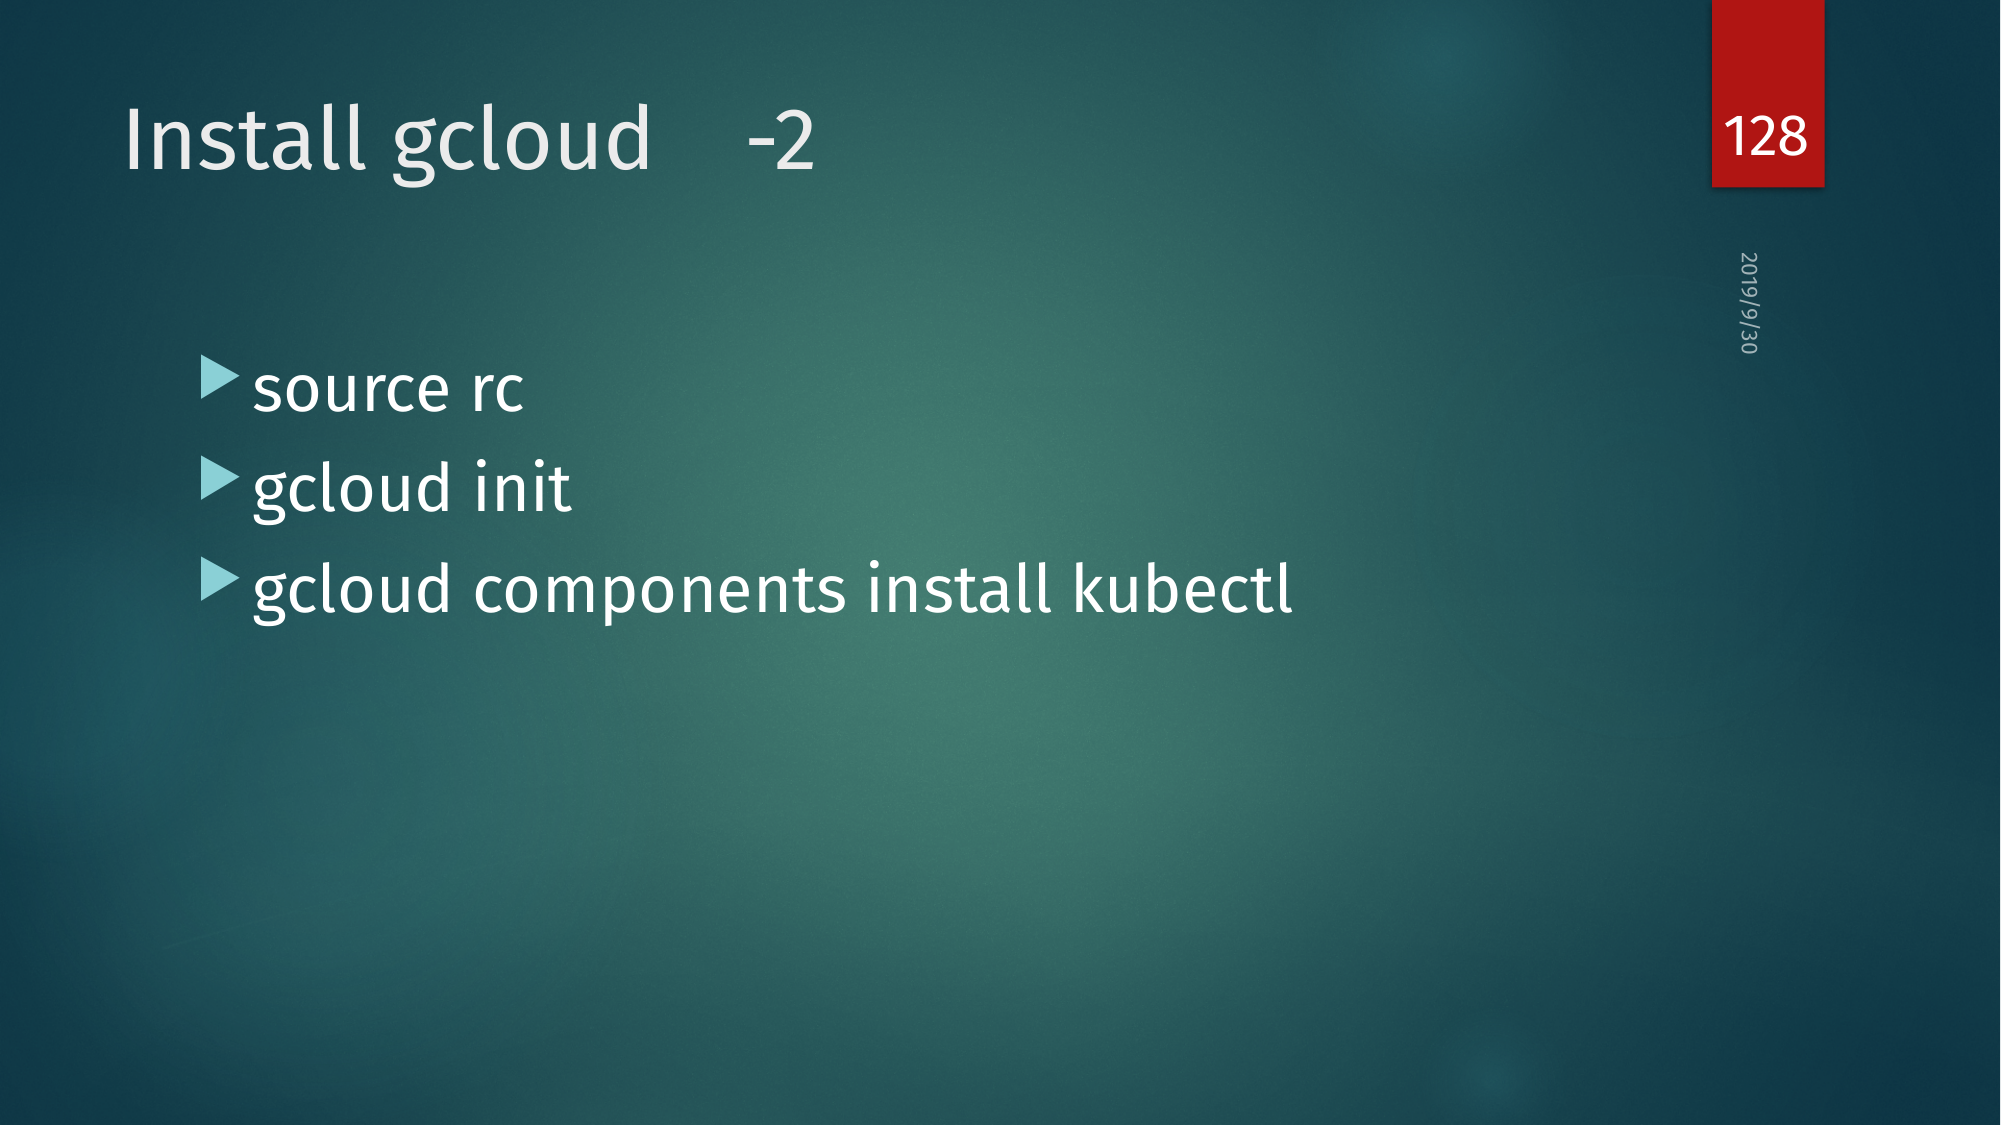

128
# Install gcloud	 -2
2019/9/30
source rc
gcloud init
gcloud components install kubectl